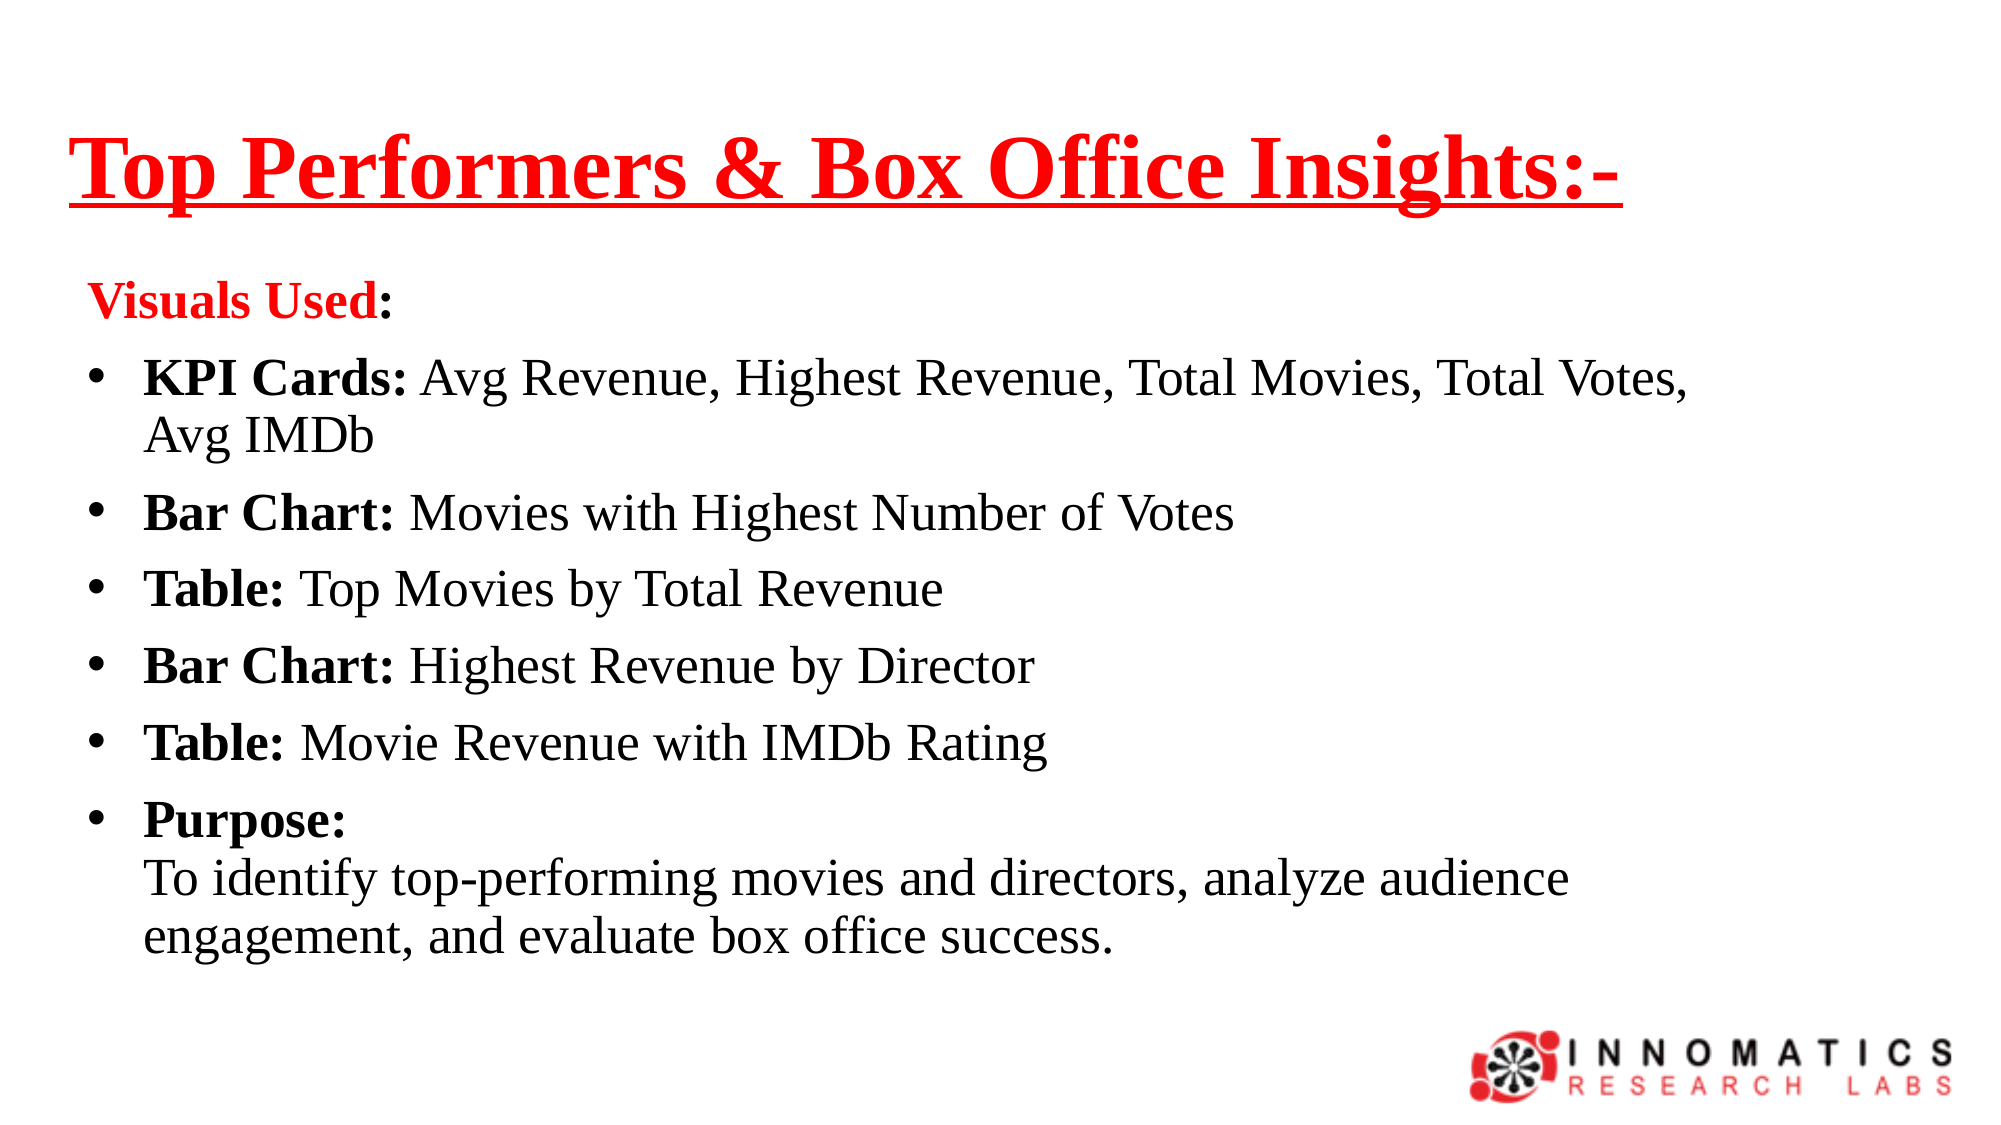

# Top Performers & Box Office Insights:-
Visuals Used:
KPI Cards: Avg Revenue, Highest Revenue, Total Movies, Total Votes, Avg IMDb
Bar Chart: Movies with Highest Number of Votes
Table: Top Movies by Total Revenue
Bar Chart: Highest Revenue by Director
Table: Movie Revenue with IMDb Rating
Purpose:
To identify top-performing movies and directors, analyze audience engagement, and evaluate box office success.